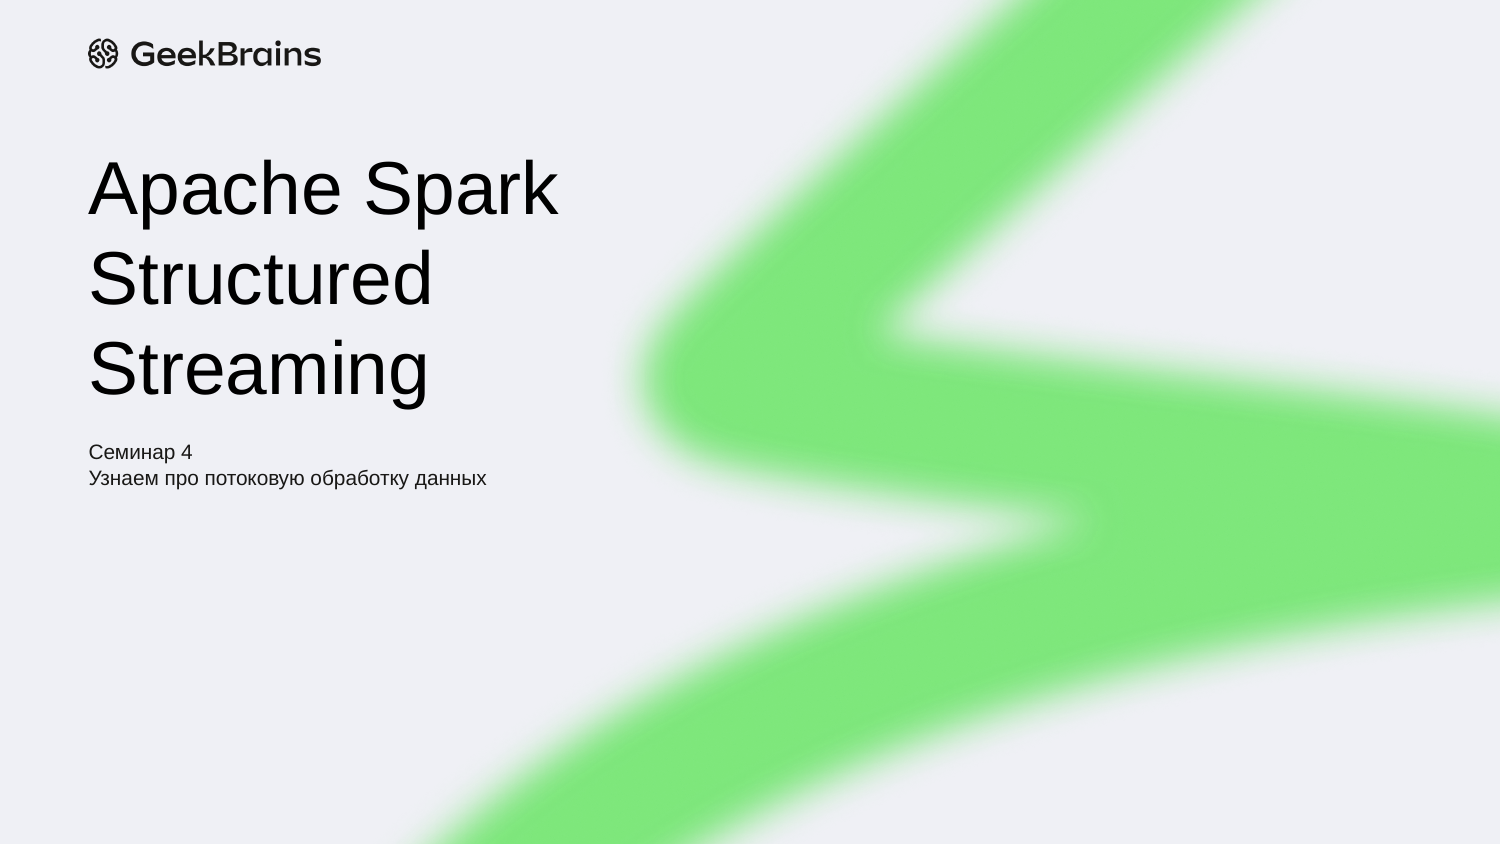

# Apache Spark Structured Streaming
Семинар 4
Узнаем про потоковую обработку данных